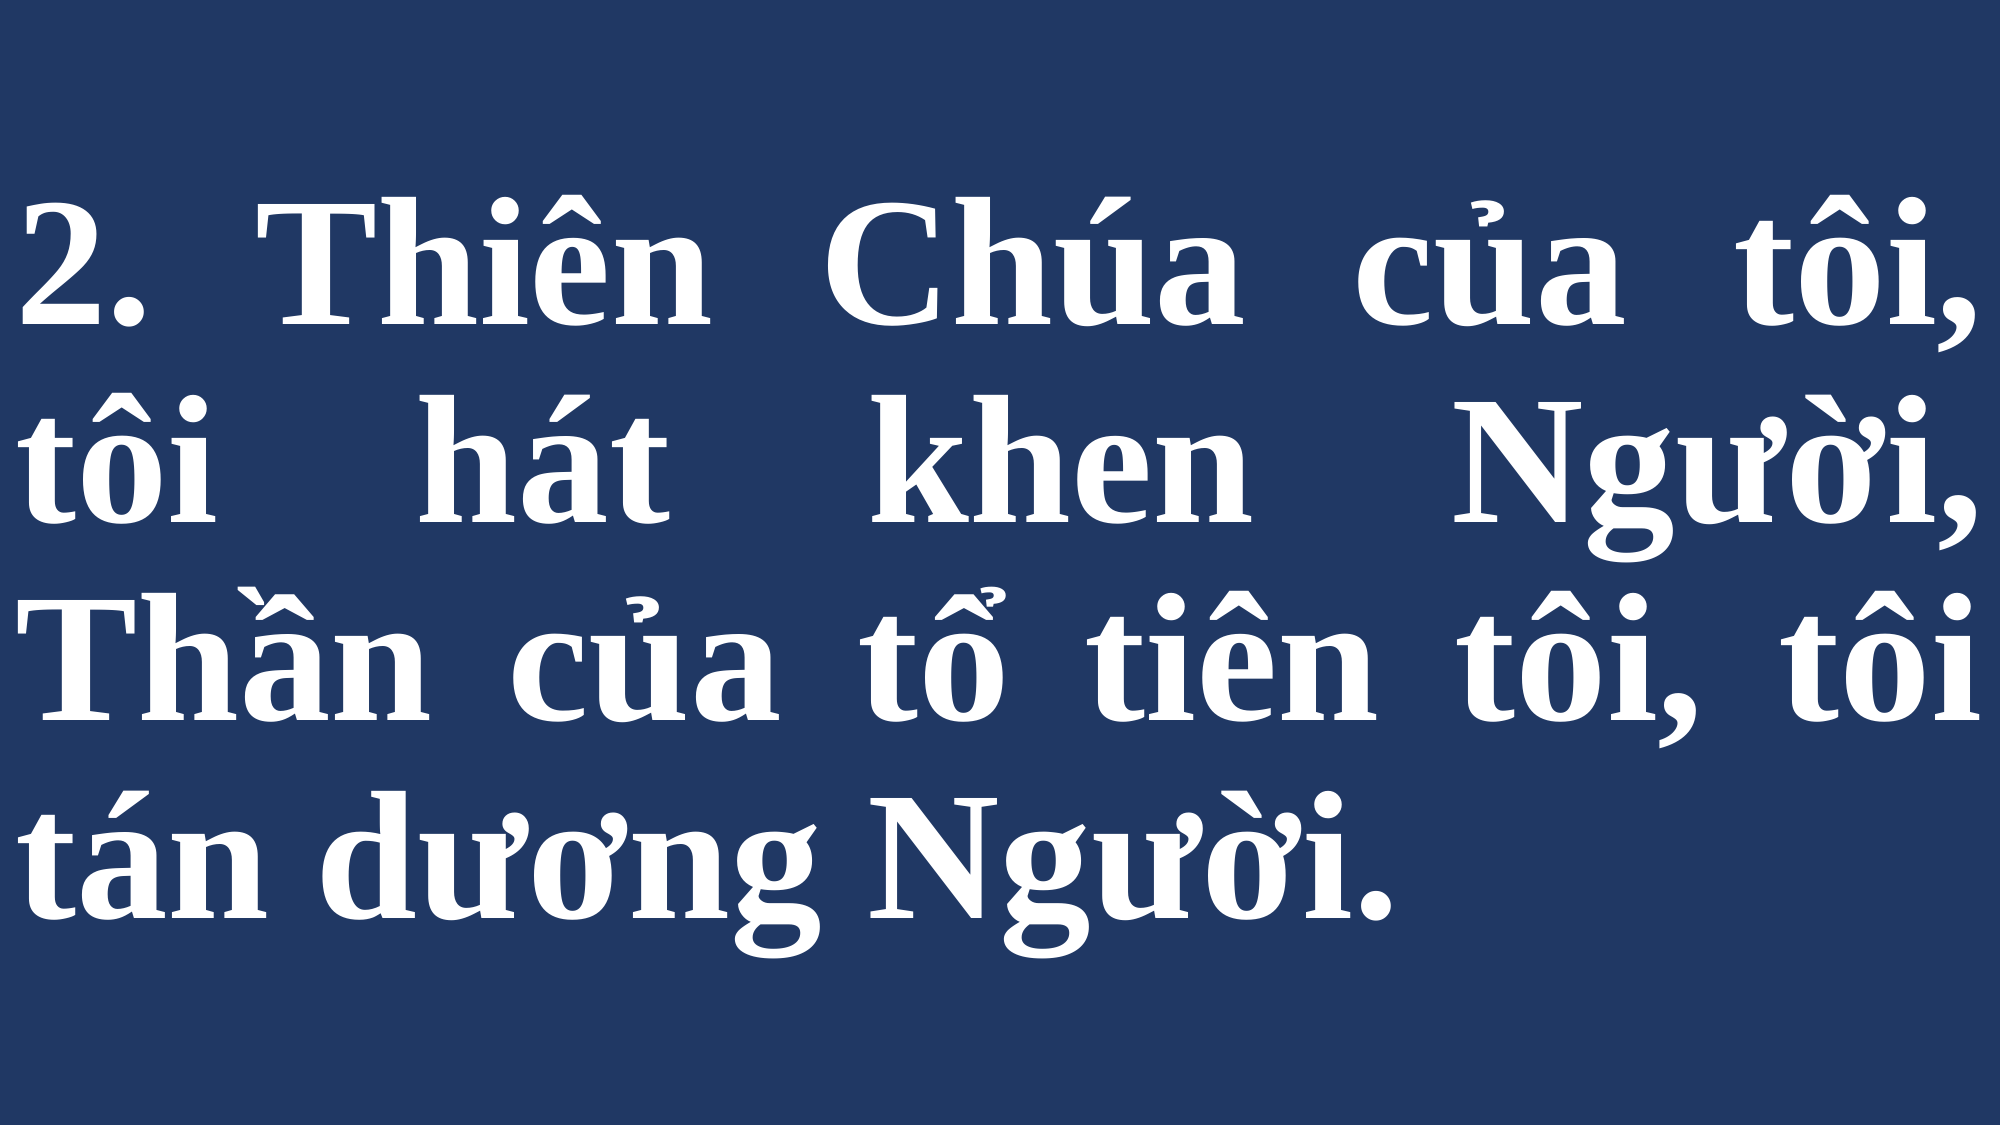

# 2. Thiên Chúa của tôi, tôi hát khen Người, Thần của tổ tiên tôi, tôi tán dương Người.